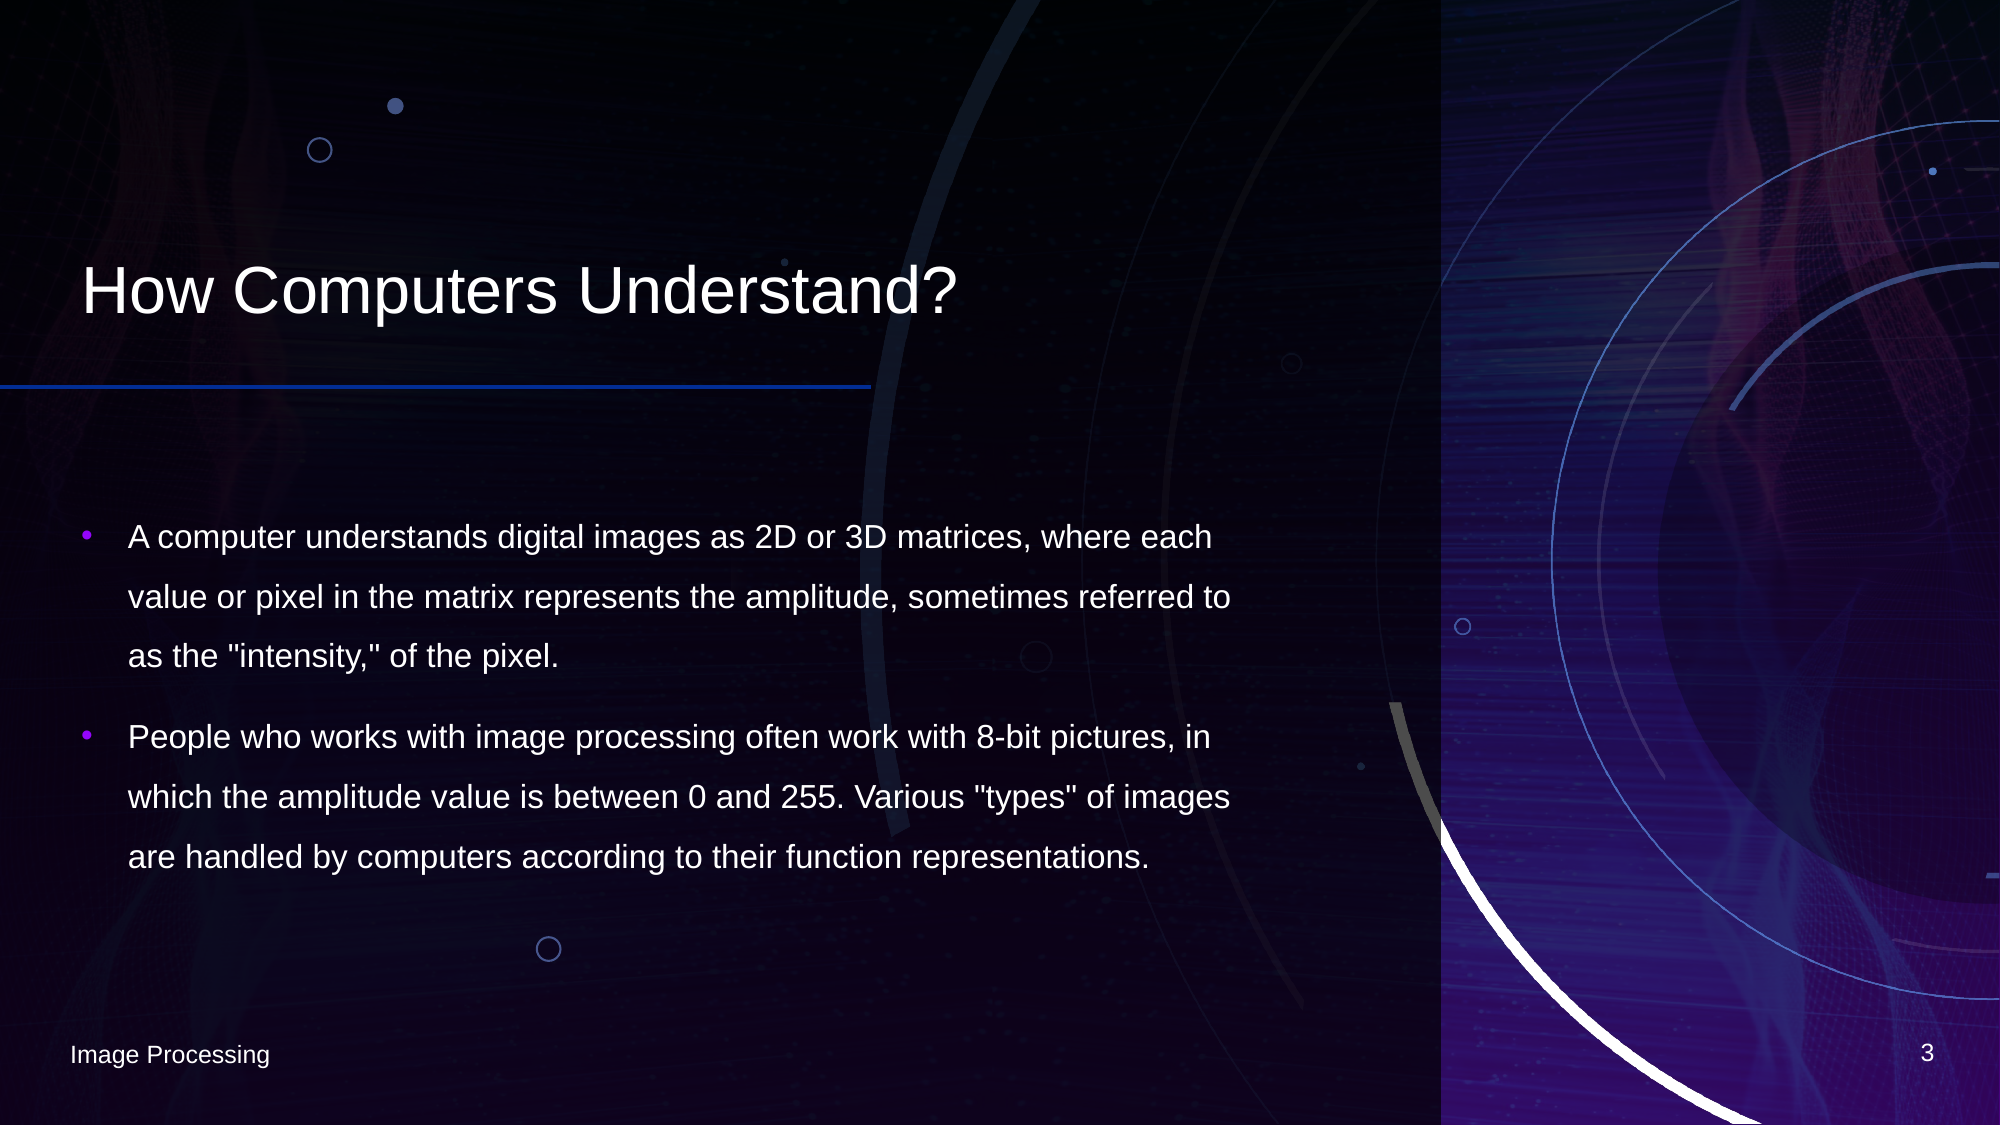

# How Computers Understand?

A computer understands digital images as 2D or 3D matrices, where each value or pixel in the matrix represents the amplitude, sometimes referred to as the "intensity," of the pixel.
People who works with image processing often work with 8-bit pictures, in which the amplitude value is between 0 and 255. Various "types" of images are handled by computers according to their function representations.
3
Image Processing